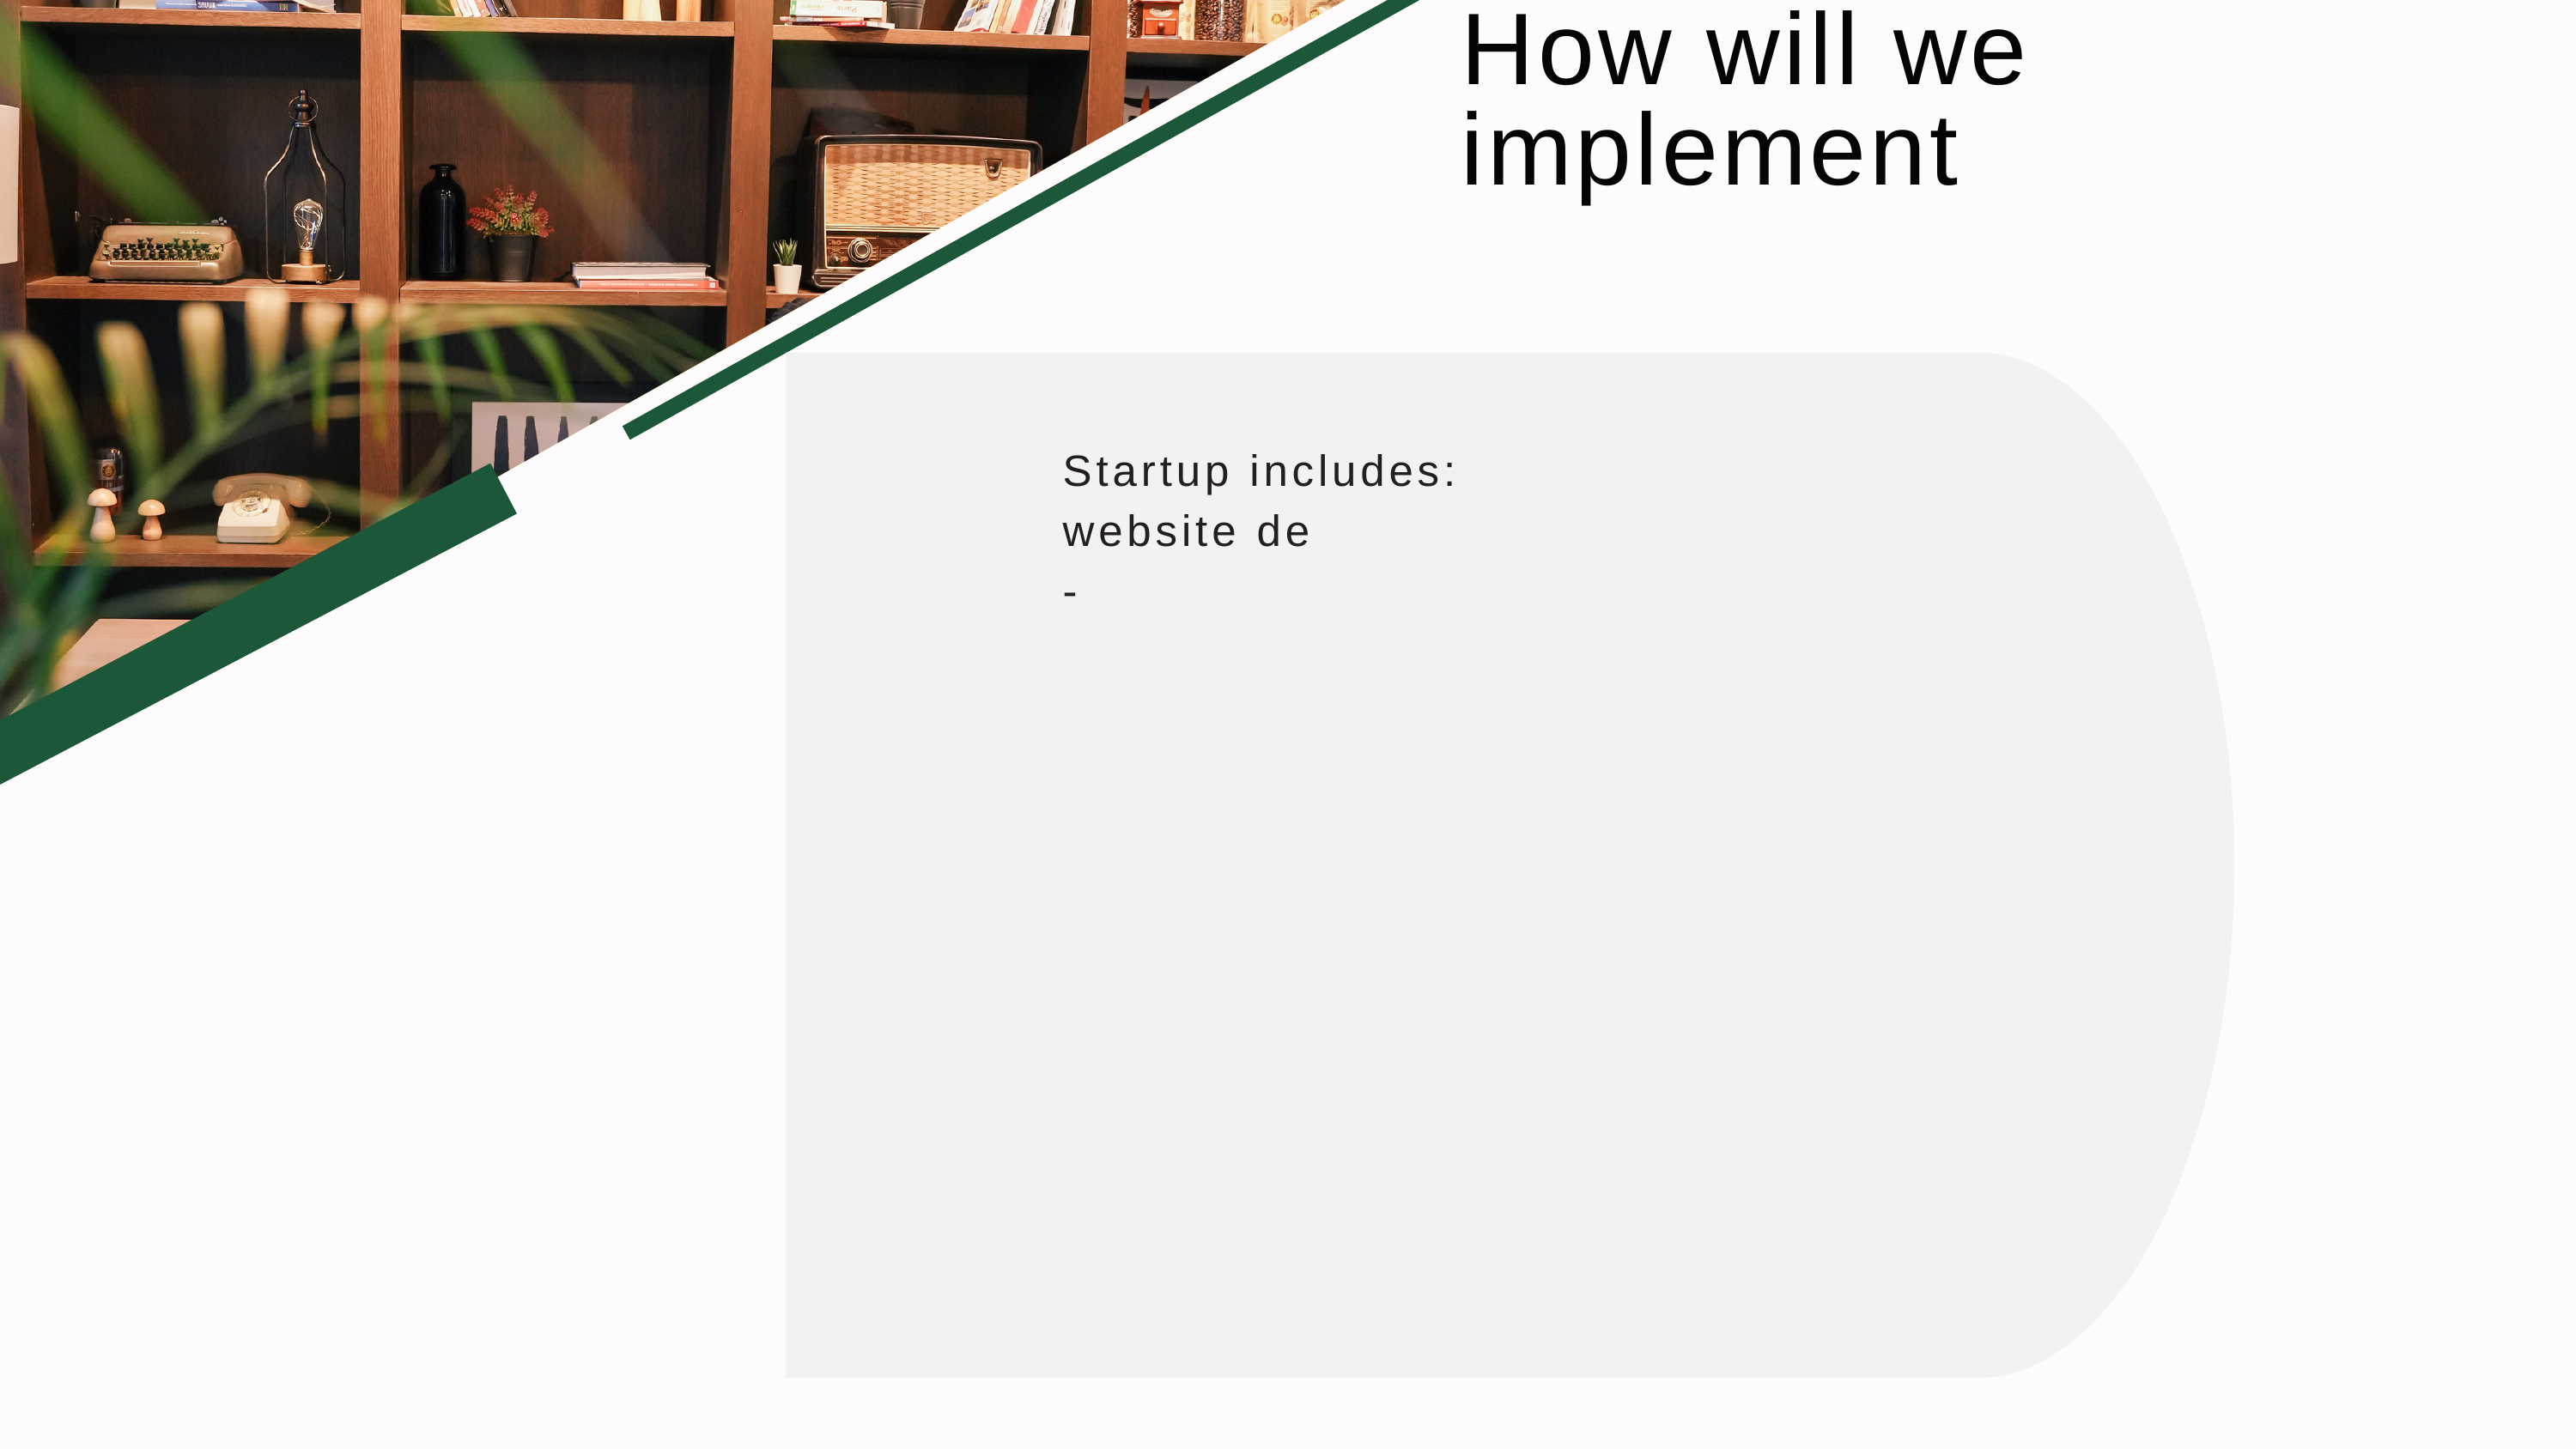

How will we implement

Startup includes:
website de
-